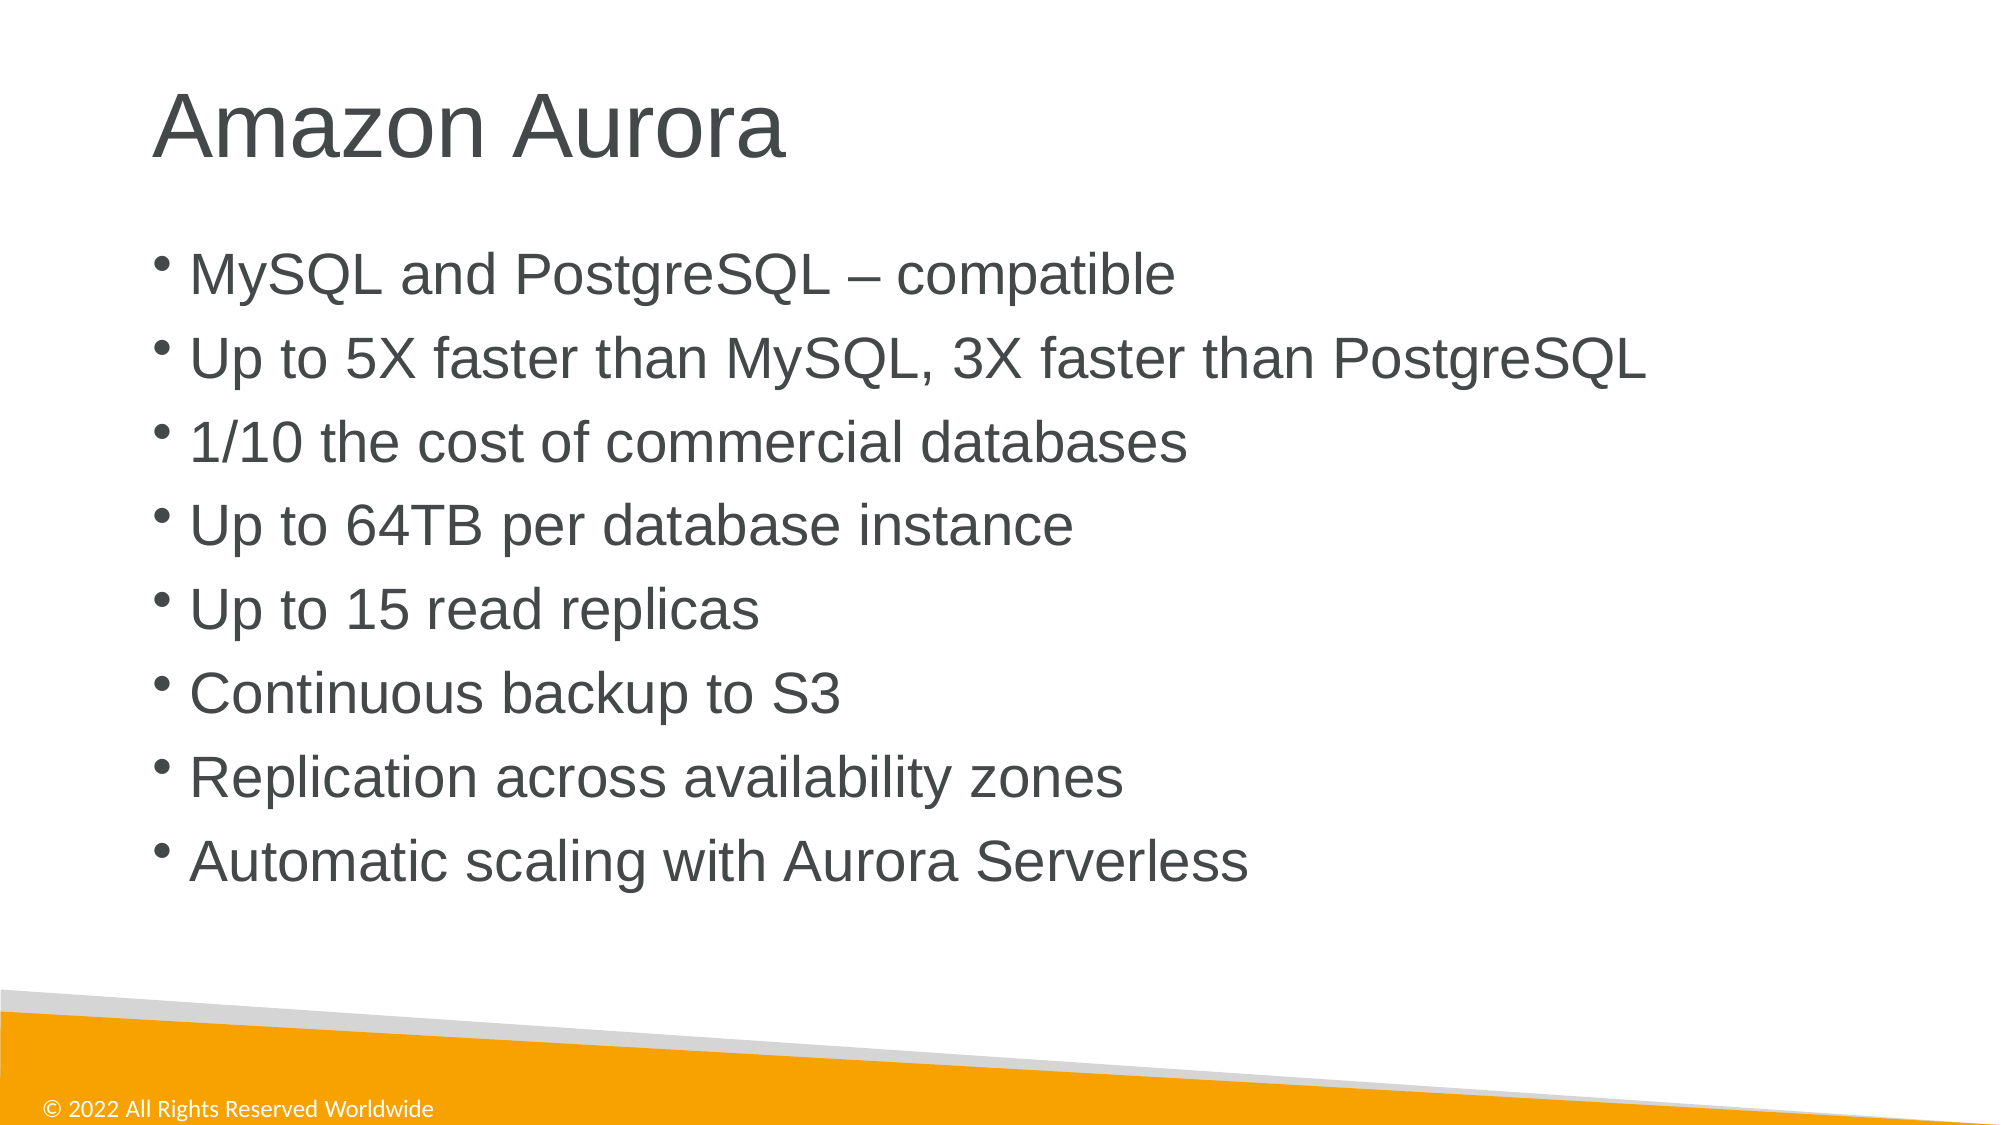

# Amazon Aurora
MySQL and PostgreSQL – compatible
Up to 5X faster than MySQL, 3X faster than PostgreSQL
1/10 the cost of commercial databases
Up to 64TB per database instance
Up to 15 read replicas
Continuous backup to S3
Replication across availability zones
Automatic scaling with Aurora Serverless
© 2022 All Rights Reserved Worldwide